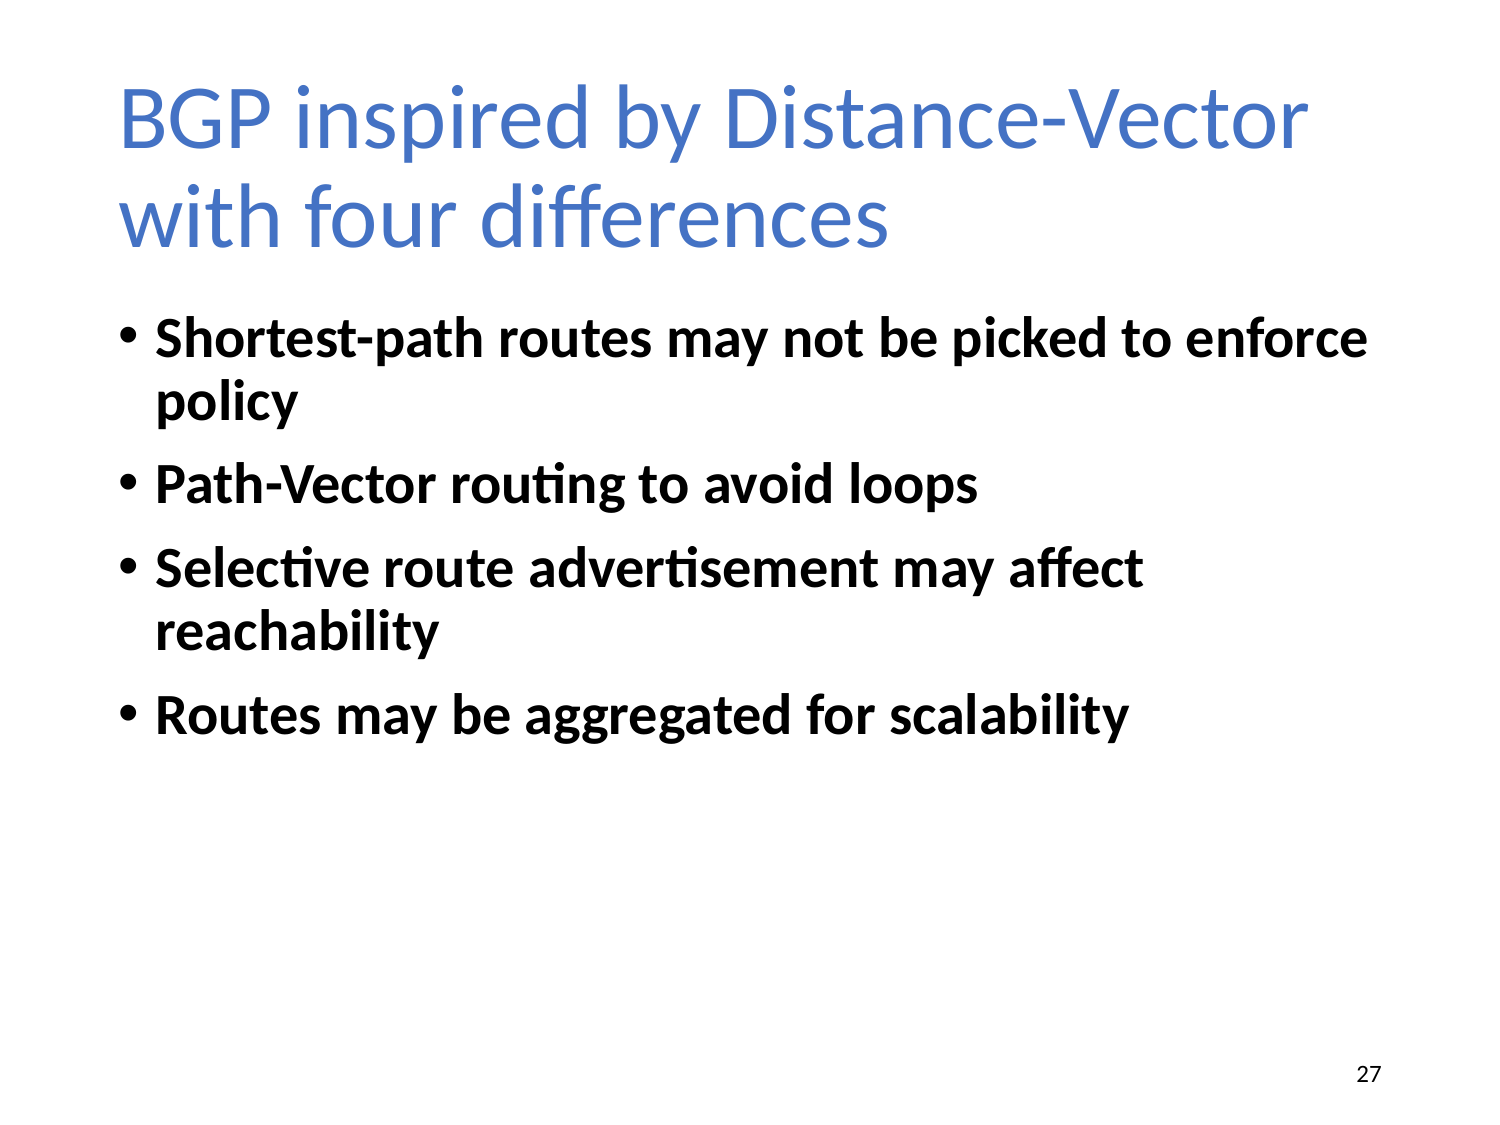

# BGP inspired by Distance-Vector with four differences
Shortest-path routes may not be picked to enforce policy
Path-Vector routing to avoid loops
Selective route advertisement may affect reachability
Routes may be aggregated for scalability
27